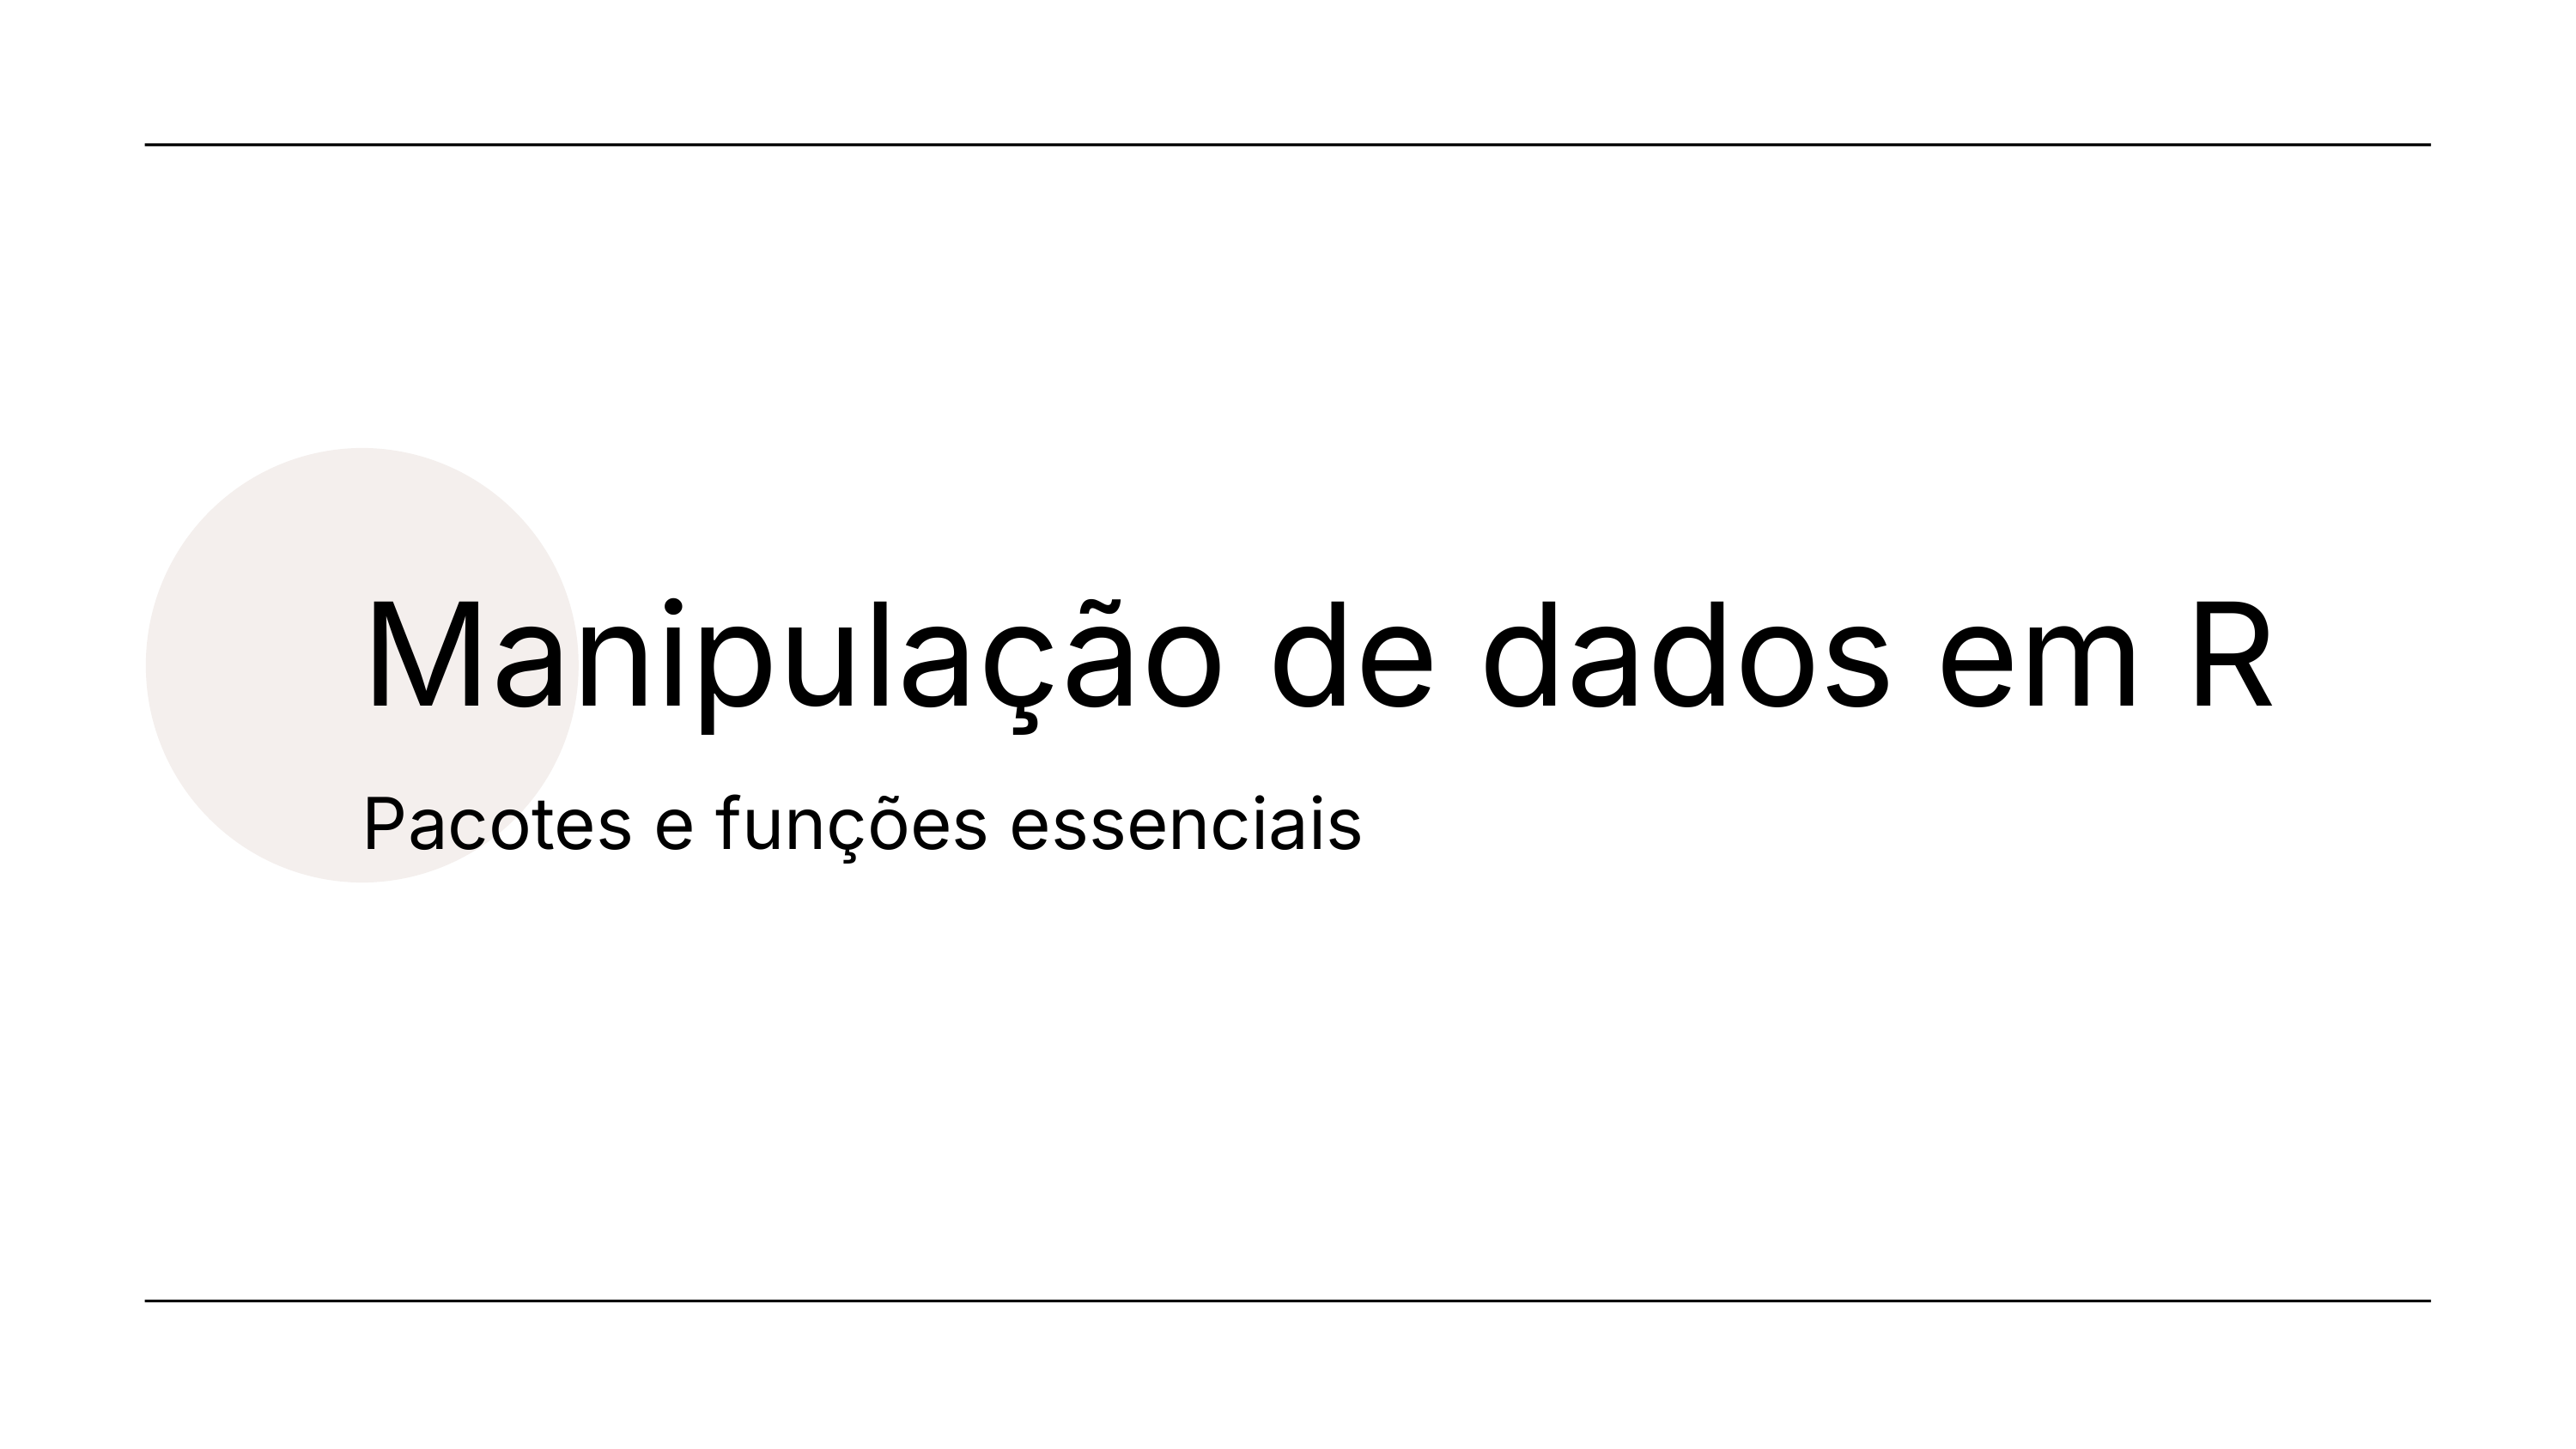

Manipulação de dados em R
Pacotes e funções essenciais